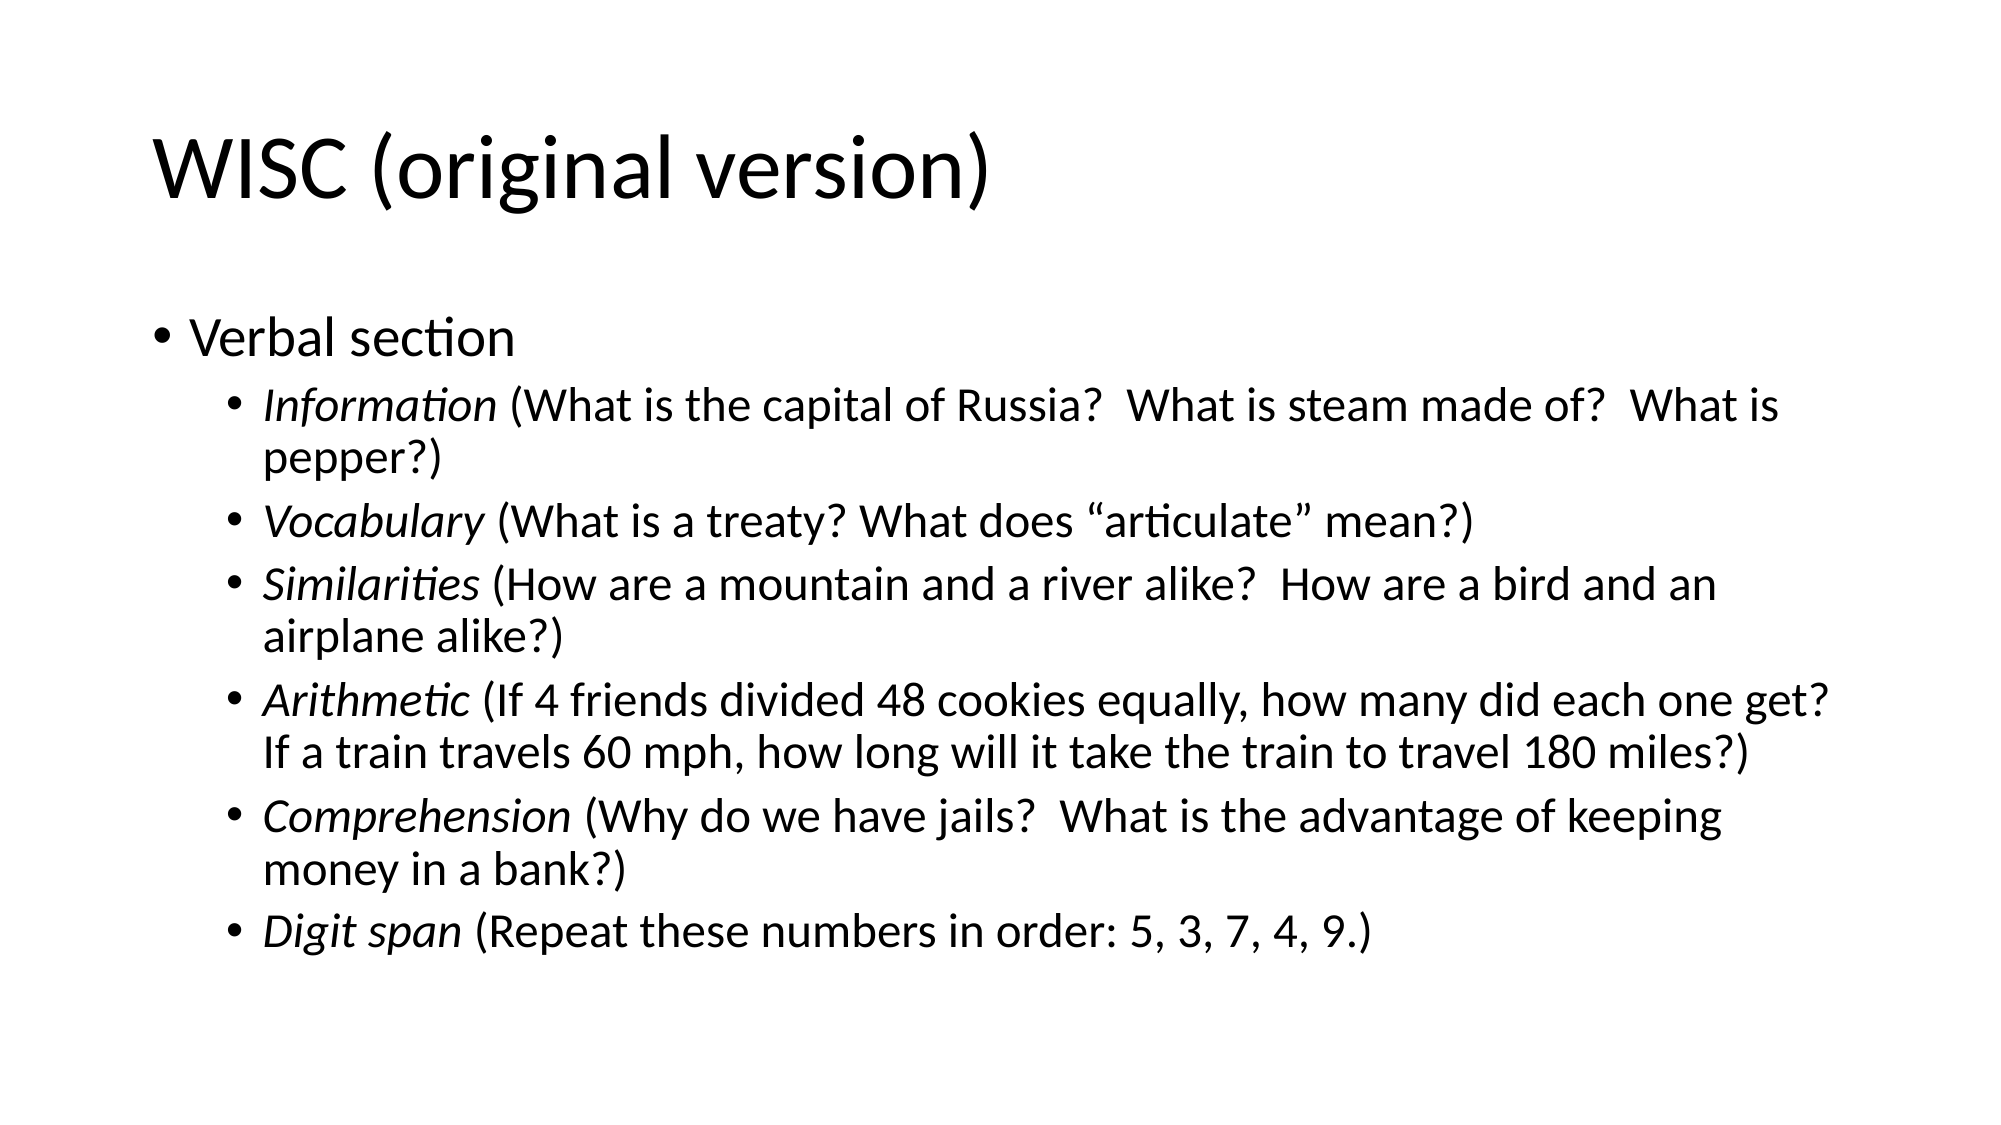

# WISC (original version)
Verbal section
Information (What is the capital of Russia?  What is steam made of?  What is pepper?)
Vocabulary (What is a treaty? What does “articulate” mean?)
Similarities (How are a mountain and a river alike?  How are a bird and an airplane alike?)
Arithmetic (If 4 friends divided 48 cookies equally, how many did each one get?  If a train travels 60 mph, how long will it take the train to travel 180 miles?)
Comprehension (Why do we have jails?  What is the advantage of keeping money in a bank?)
Digit span (Repeat these numbers in order: 5, 3, 7, 4, 9.)